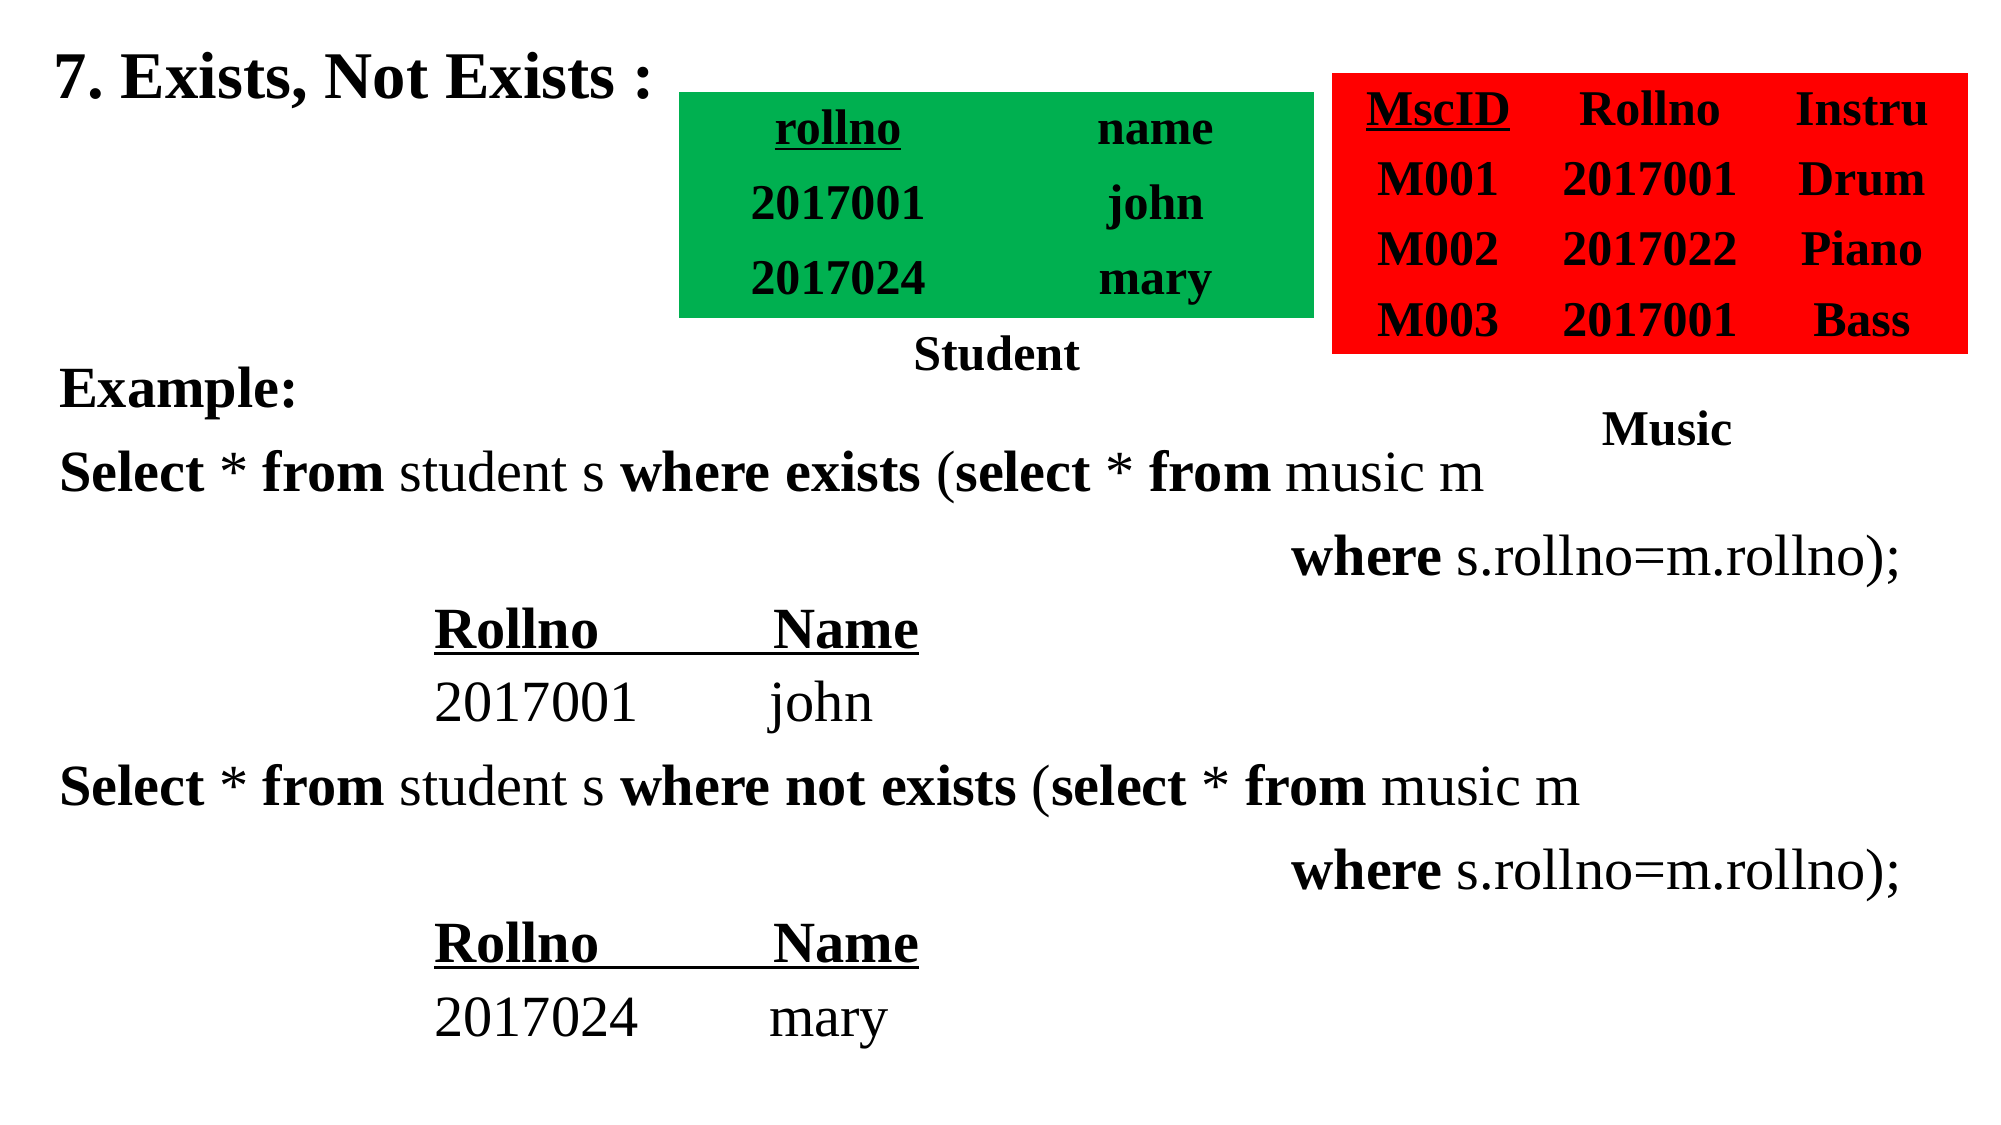

7. Exists, Not Exists :
| MscID | Rollno | Instru |
| --- | --- | --- |
| M001 | 2017001 | Drum |
| M002 | 2017022 | Piano |
| M003 | 2017001 | Bass |
| rollno | name |
| --- | --- |
| 2017001 | john |
| 2017024 | mary |

Example:
Select * from student s where exists (select * from music m
                                                                                     where s.rollno=m.rollno);
Rollno            Name
2017001         john
Select * from student s where not exists (select * from music m
                                                                                     where s.rollno=m.rollno);
Rollno            Name
2017024         mary

Student
Music